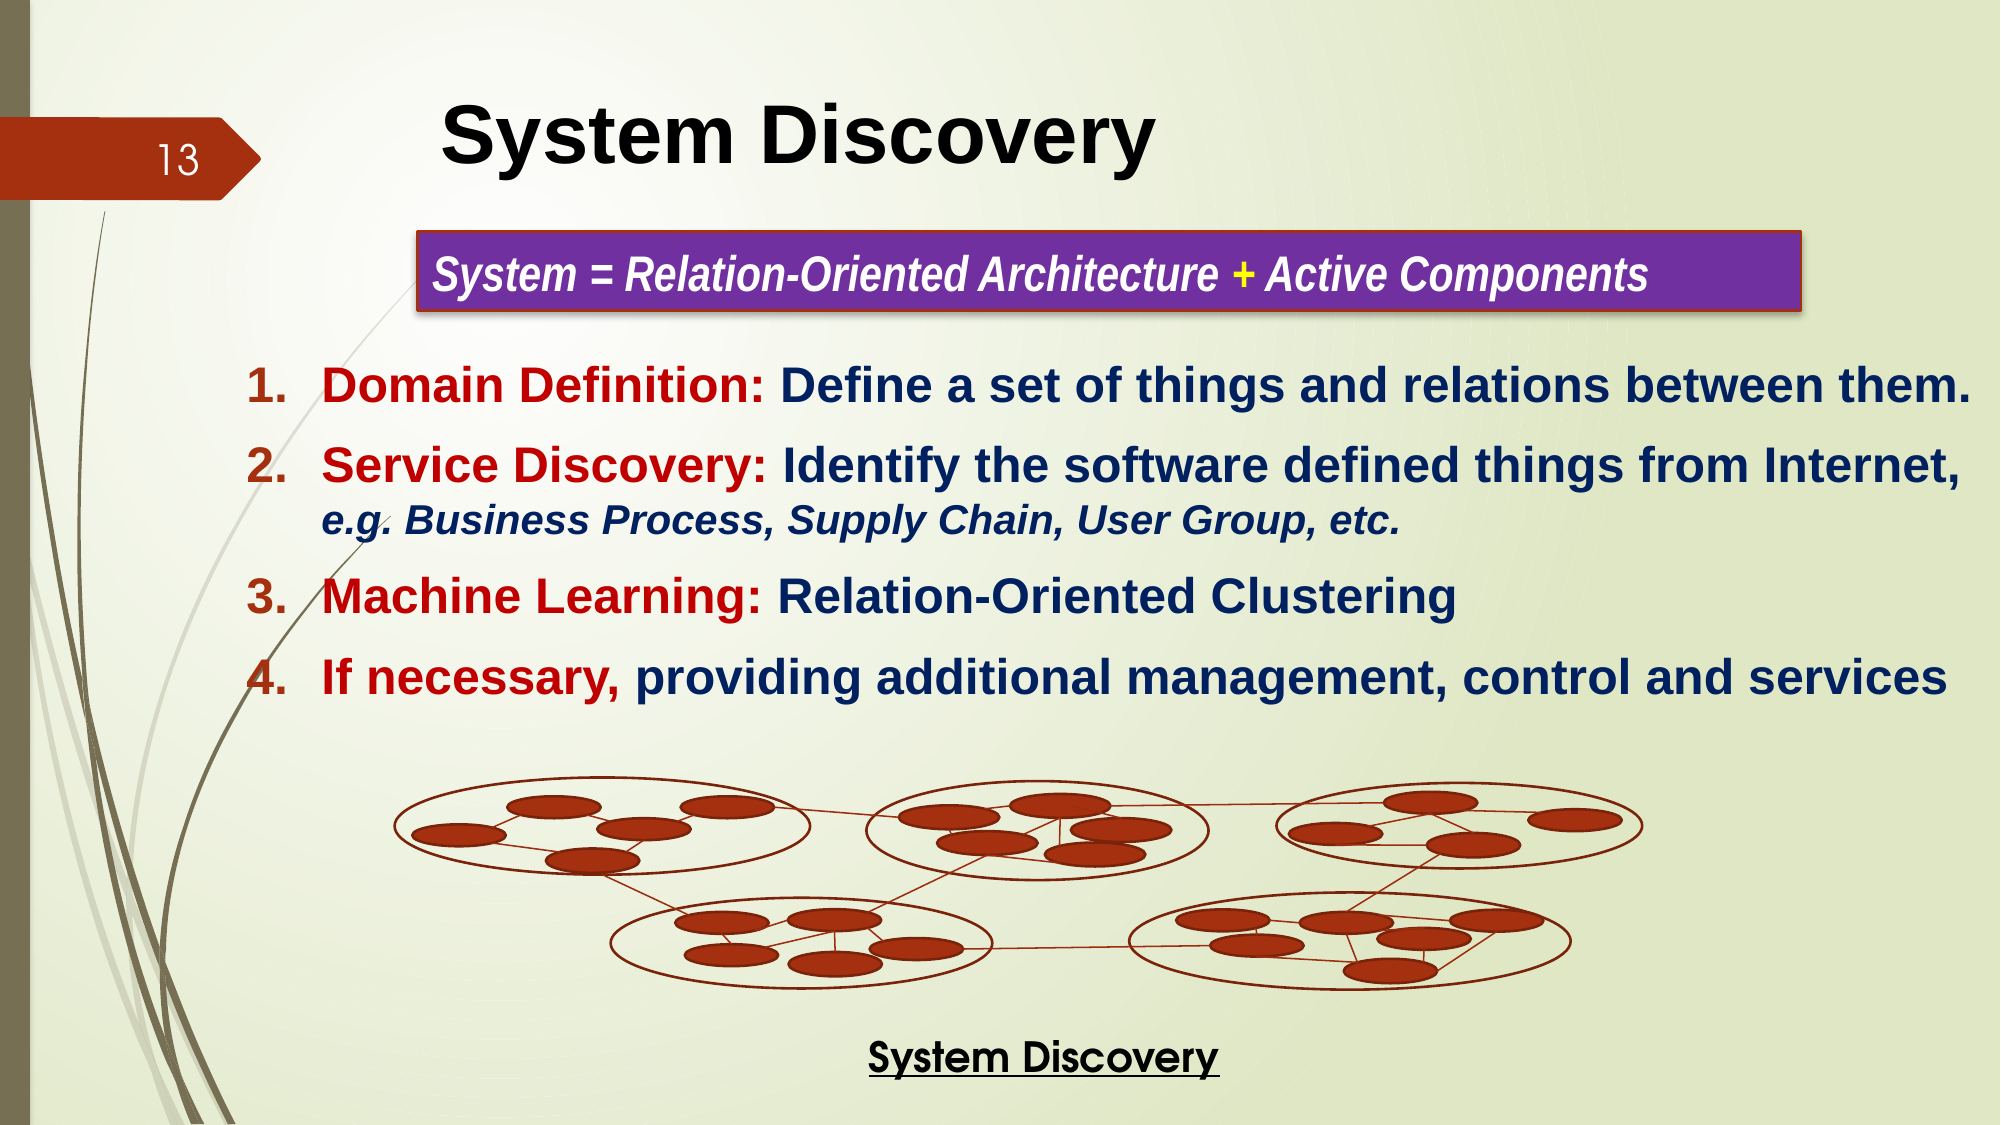

# System Discovery
13
System = Relation-Oriented Architecture + Active Components
Domain Definition: Define a set of things and relations between them.
Service Discovery: Identify the software defined things from Internet, e.g. Business Process, Supply Chain, User Group, etc.
Machine Learning: Relation-Oriented Clustering
If necessary, providing additional management, control and services

System Discovery